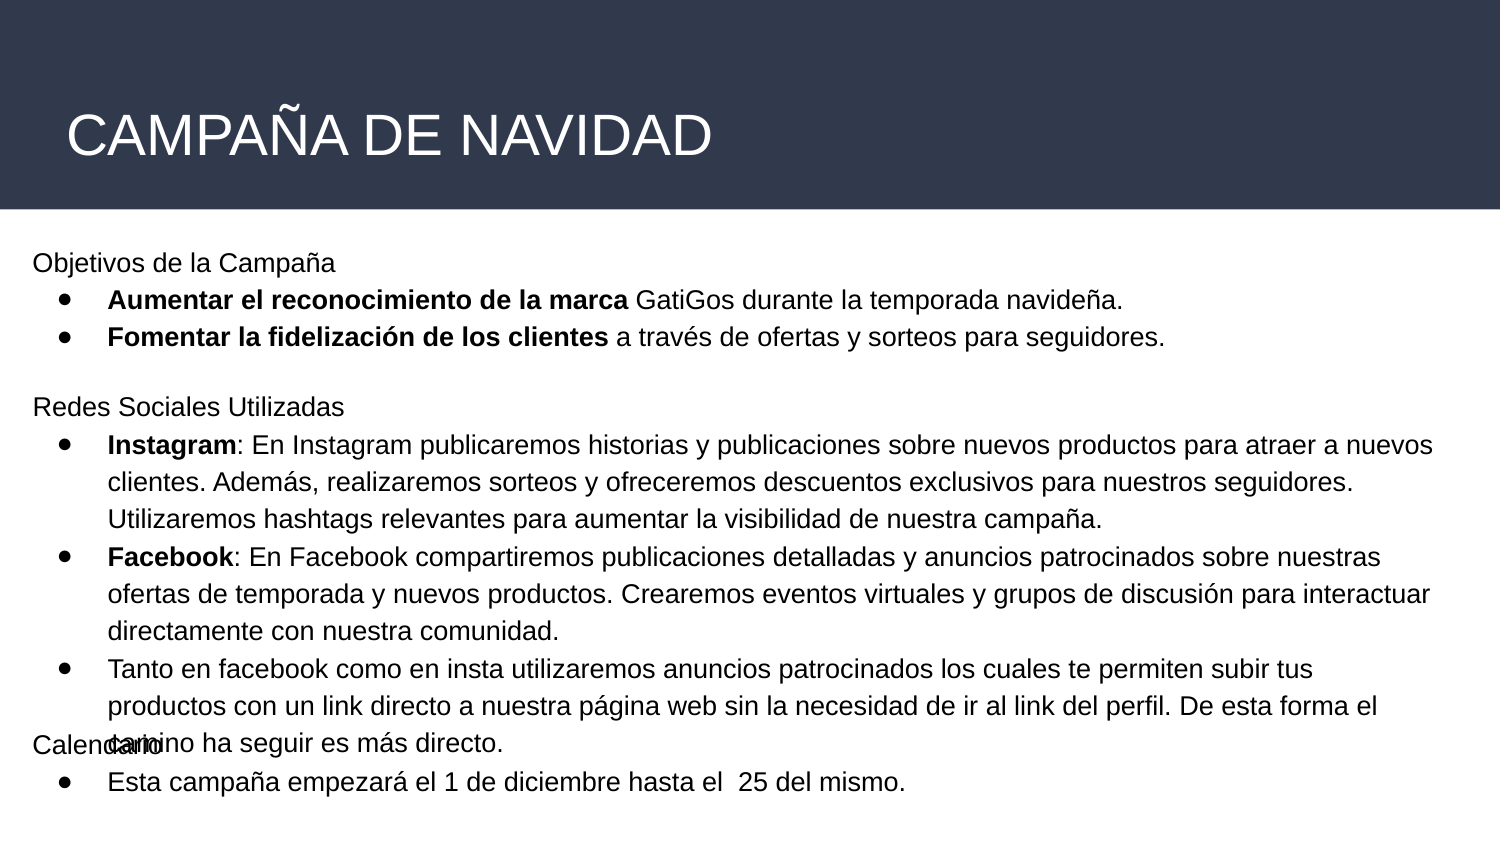

# CAMPAÑA DE NAVIDAD
Objetivos de la Campaña
Aumentar el reconocimiento de la marca GatiGos durante la temporada navideña.
Fomentar la fidelización de los clientes a través de ofertas y sorteos para seguidores.
Redes Sociales Utilizadas
Instagram: En Instagram publicaremos historias y publicaciones sobre nuevos productos para atraer a nuevos clientes. Además, realizaremos sorteos y ofreceremos descuentos exclusivos para nuestros seguidores. Utilizaremos hashtags relevantes para aumentar la visibilidad de nuestra campaña.
Facebook: En Facebook compartiremos publicaciones detalladas y anuncios patrocinados sobre nuestras ofertas de temporada y nuevos productos. Crearemos eventos virtuales y grupos de discusión para interactuar directamente con nuestra comunidad.
Tanto en facebook como en insta utilizaremos anuncios patrocinados los cuales te permiten subir tus productos con un link directo a nuestra página web sin la necesidad de ir al link del perfil. De esta forma el camino ha seguir es más directo.

Calendario
Esta campaña empezará el 1 de diciembre hasta el  25 del mismo.